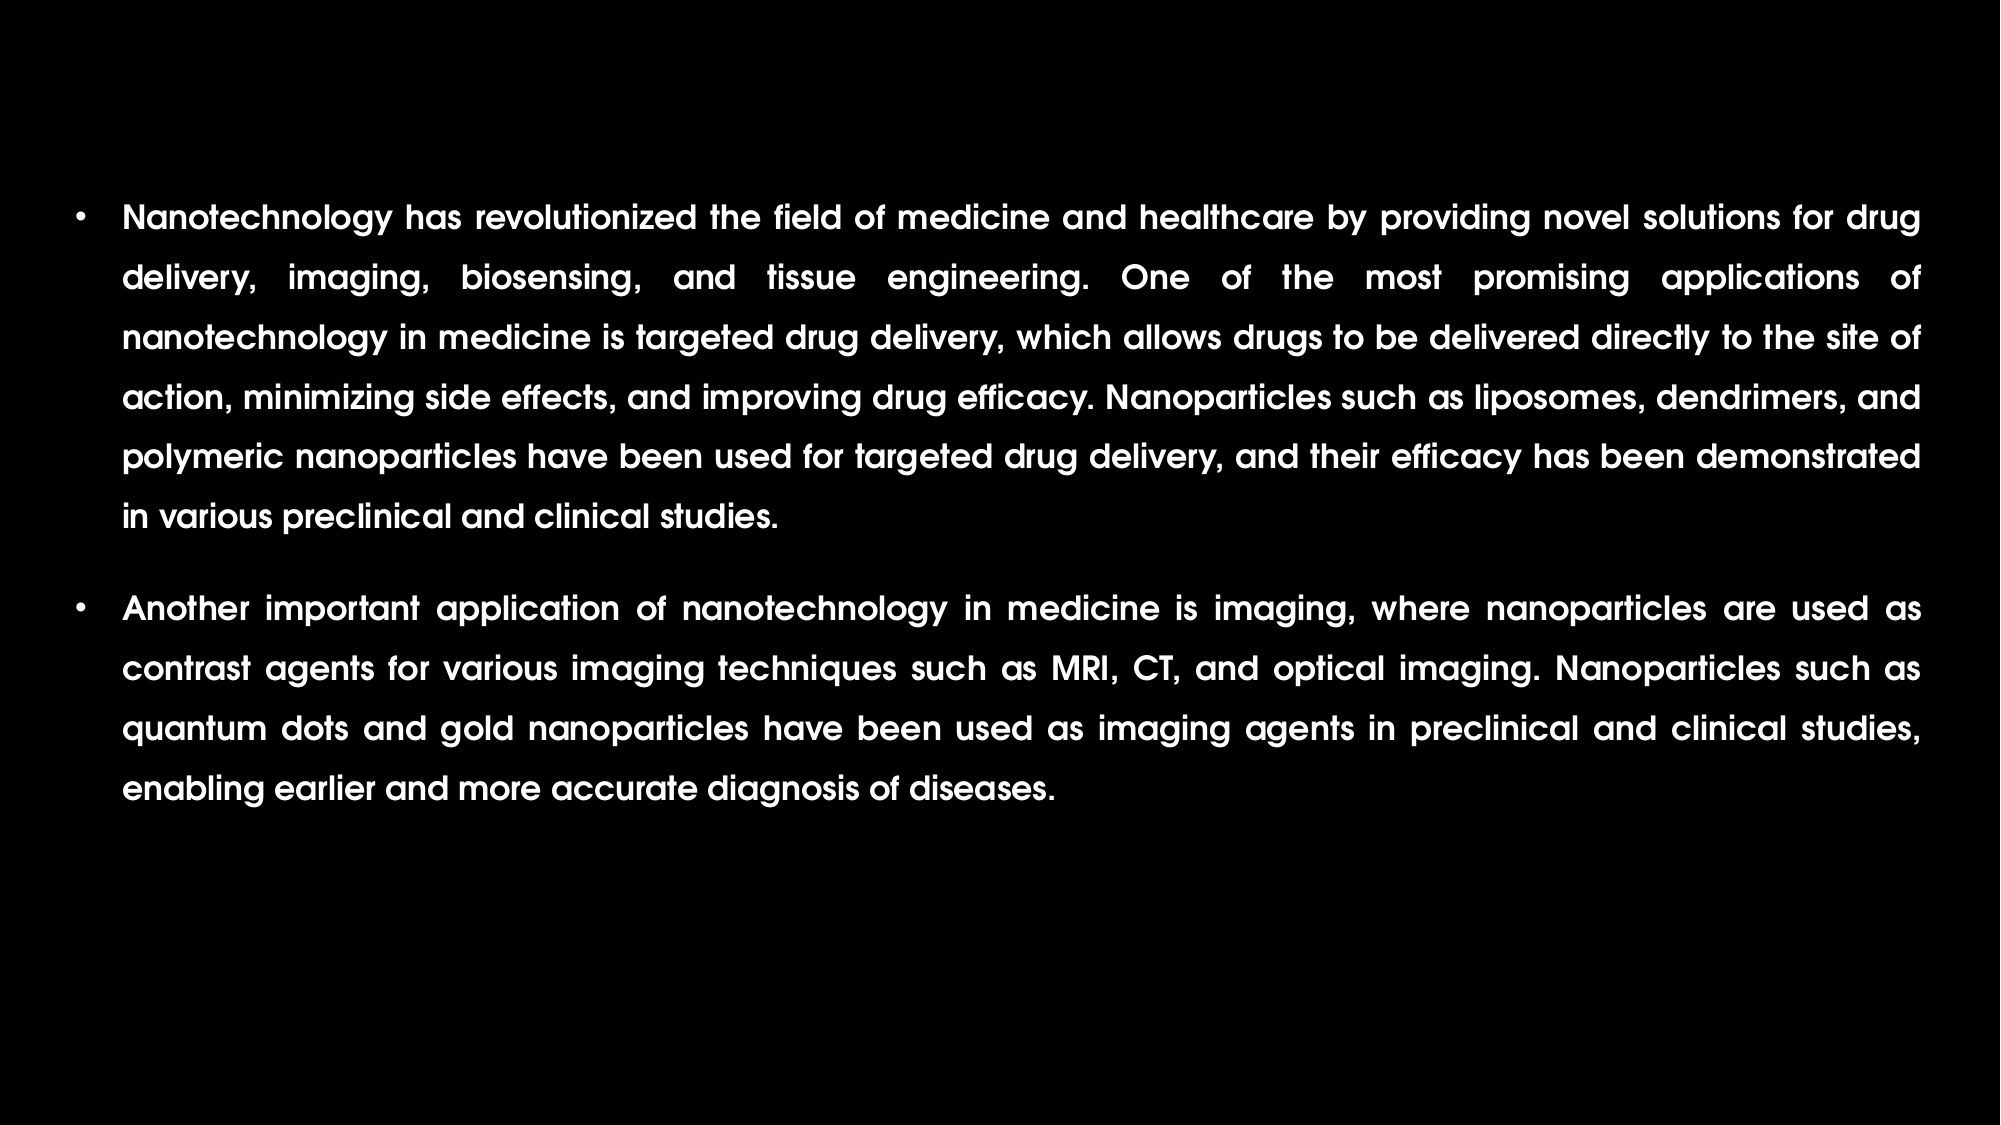

Nanotechnology has revolutionized the field of medicine and healthcare by providing novel solutions for drug delivery, imaging, biosensing, and tissue engineering. One of the most promising applications of nanotechnology in medicine is targeted drug delivery, which allows drugs to be delivered directly to the site of action, minimizing side effects, and improving drug efficacy. Nanoparticles such as liposomes, dendrimers, and polymeric nanoparticles have been used for targeted drug delivery, and their efficacy has been demonstrated in various preclinical and clinical studies.
Another important application of nanotechnology in medicine is imaging, where nanoparticles are used as contrast agents for various imaging techniques such as MRI, CT, and optical imaging. Nanoparticles such as quantum dots and gold nanoparticles have been used as imaging agents in preclinical and clinical studies, enabling earlier and more accurate diagnosis of diseases.